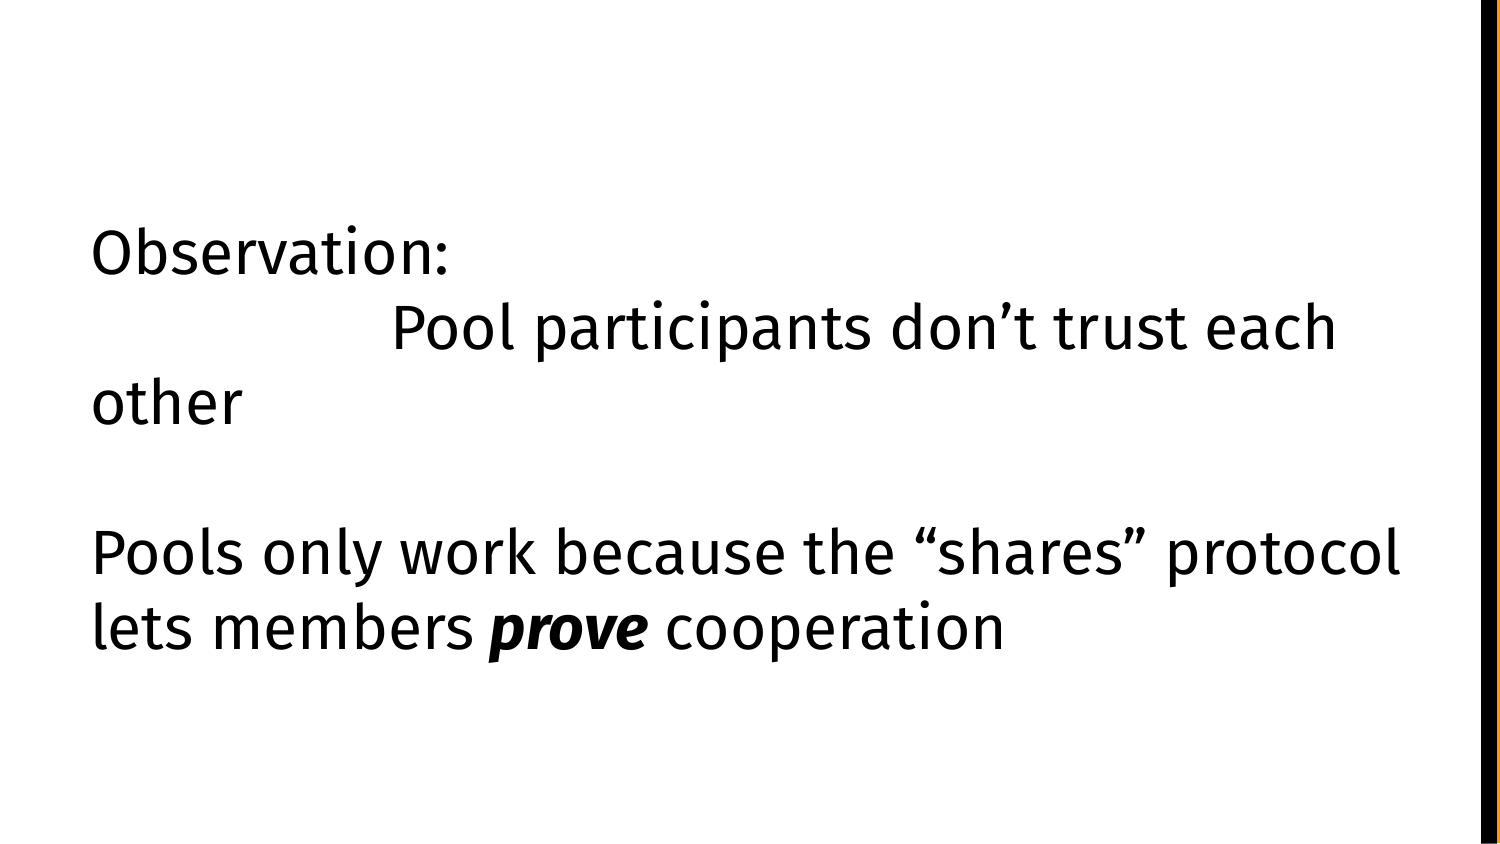

#
Observation:
		Pool participants don’t trust each other

Pools only work because the “shares” protocol lets members prove cooperation